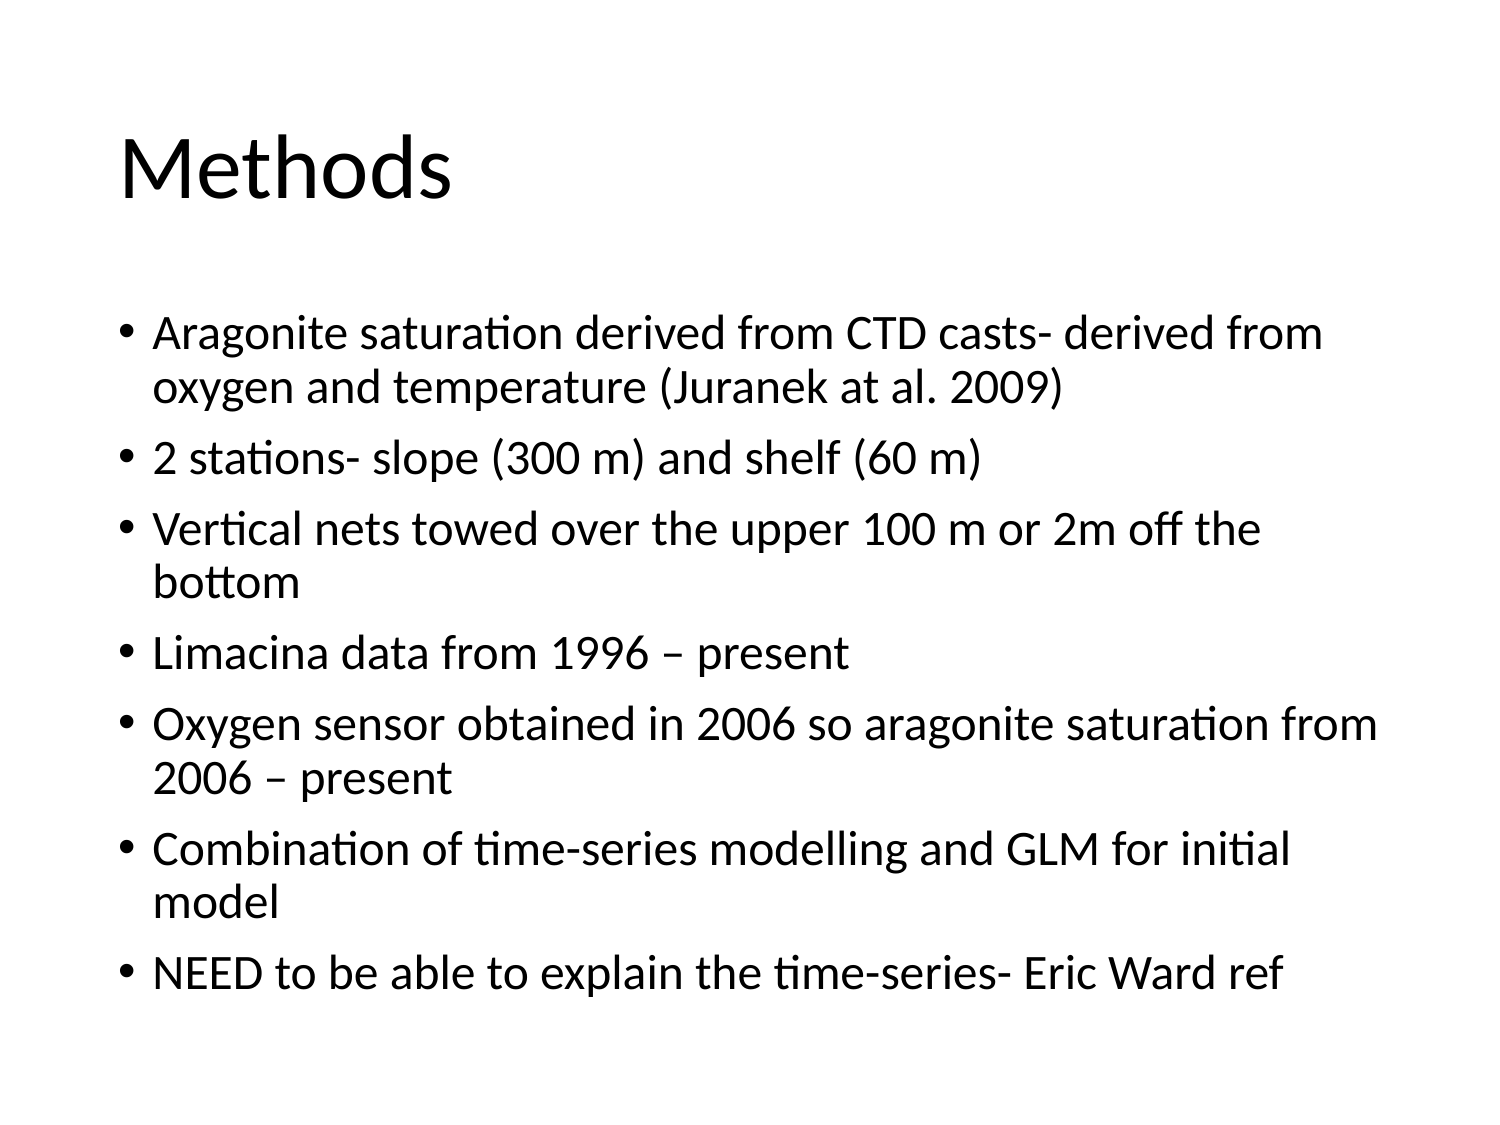

# Methods
Aragonite saturation derived from CTD casts- derived from oxygen and temperature (Juranek at al. 2009)
2 stations- slope (300 m) and shelf (60 m)
Vertical nets towed over the upper 100 m or 2m off the bottom
Limacina data from 1996 – present
Oxygen sensor obtained in 2006 so aragonite saturation from 2006 – present
Combination of time-series modelling and GLM for initial model
NEED to be able to explain the time-series- Eric Ward ref